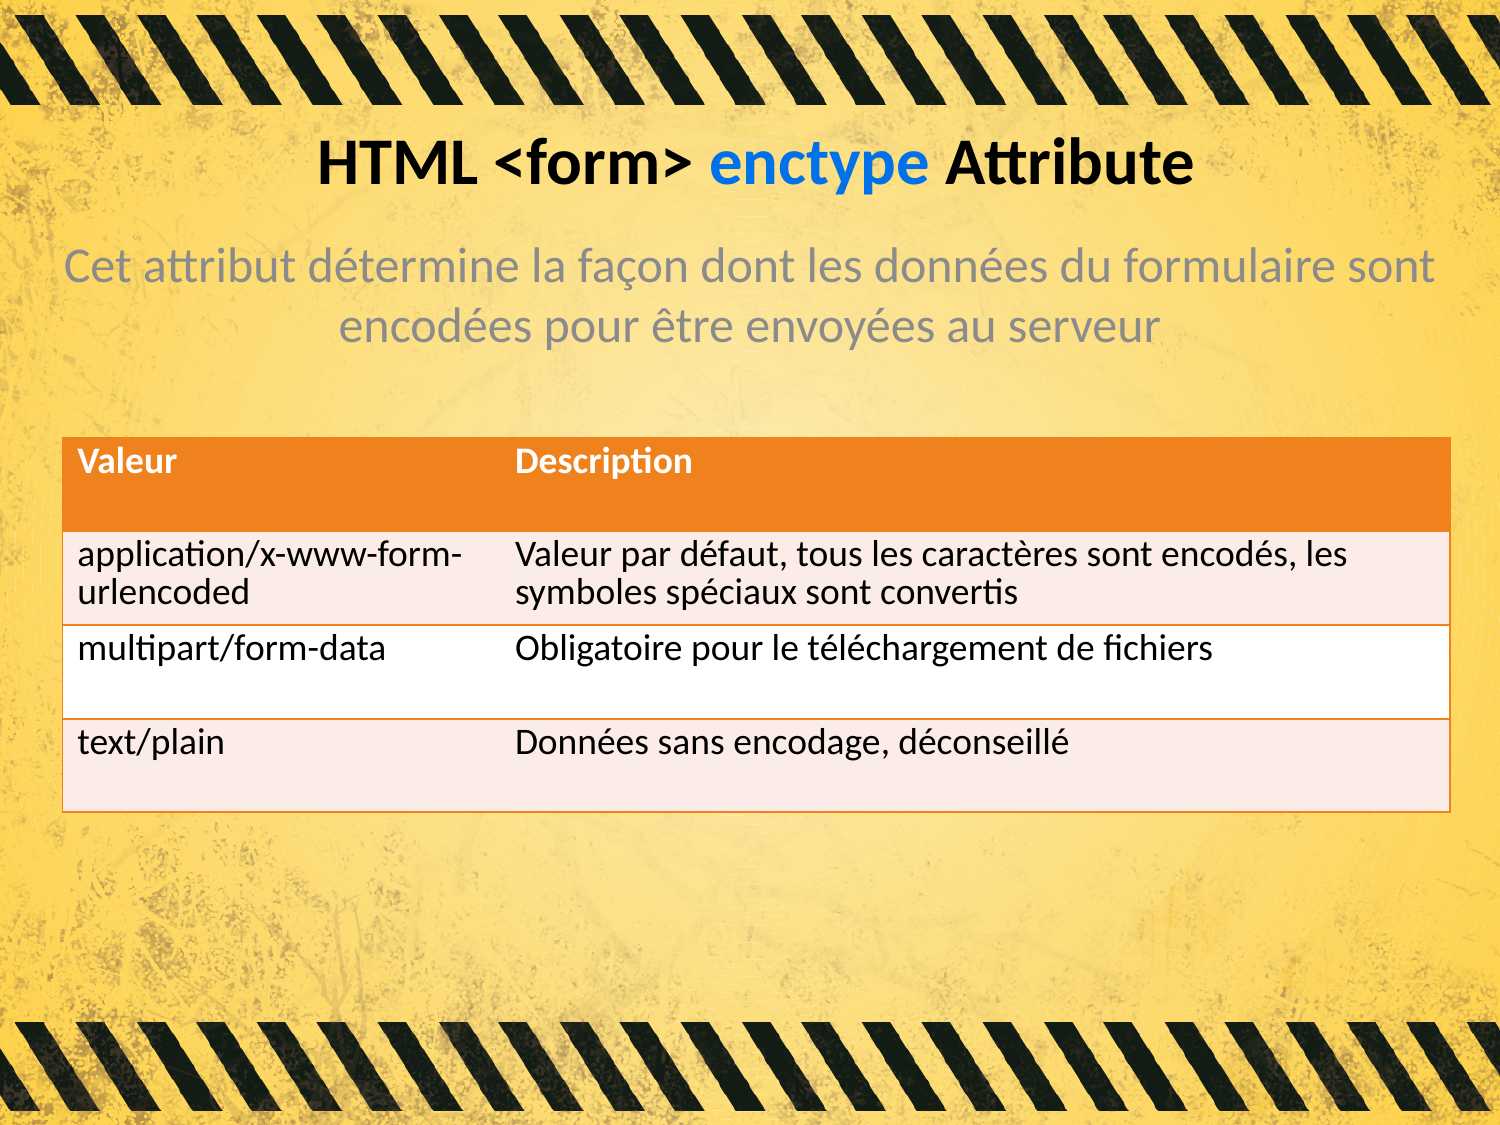

# HTML <form> enctype Attribute
Cet attribut détermine la façon dont les données du formulaire sont encodées pour être envoyées au serveur

| Valeur | Description |
| --- | --- |
| application/x-www-form-urlencoded | Valeur par défaut, tous les caractères sont encodés, les symboles spéciaux sont convertis |
| multipart/form-data | Obligatoire pour le téléchargement de fichiers |
| text/plain | Données sans encodage, déconseillé |